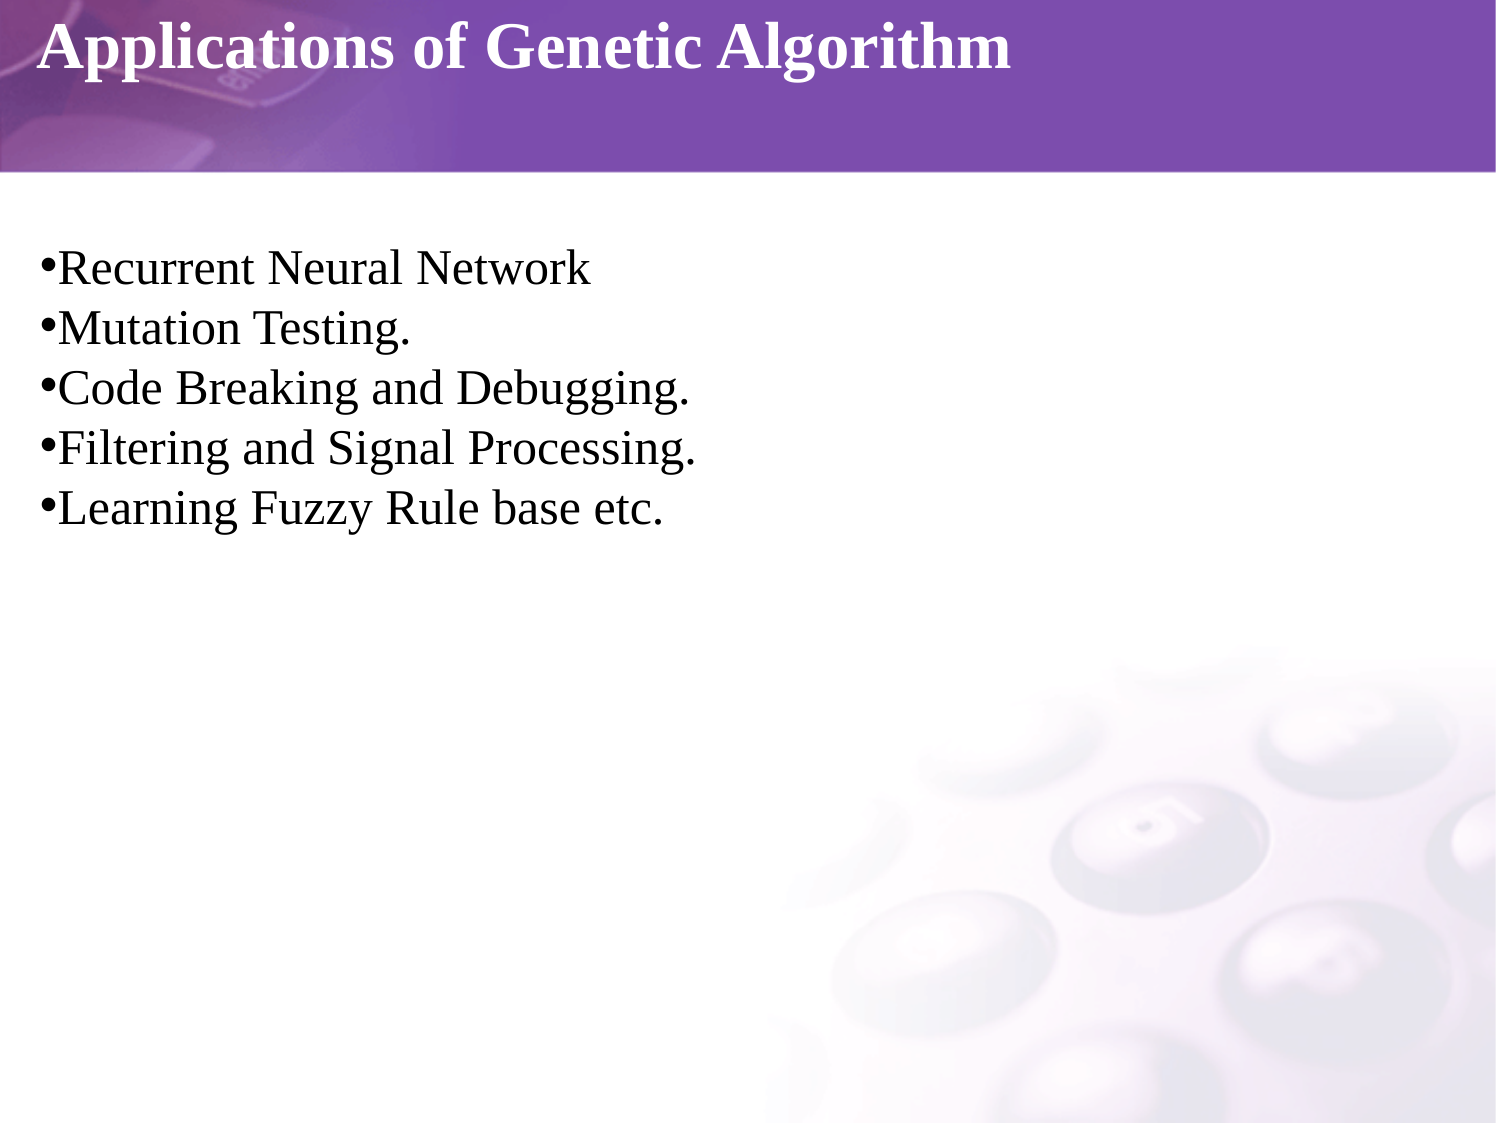

# Applications of Genetic Algorithm
Recurrent Neural Network
Mutation Testing.
Code Breaking and Debugging.
Filtering and Signal Processing.
Learning Fuzzy Rule base etc.